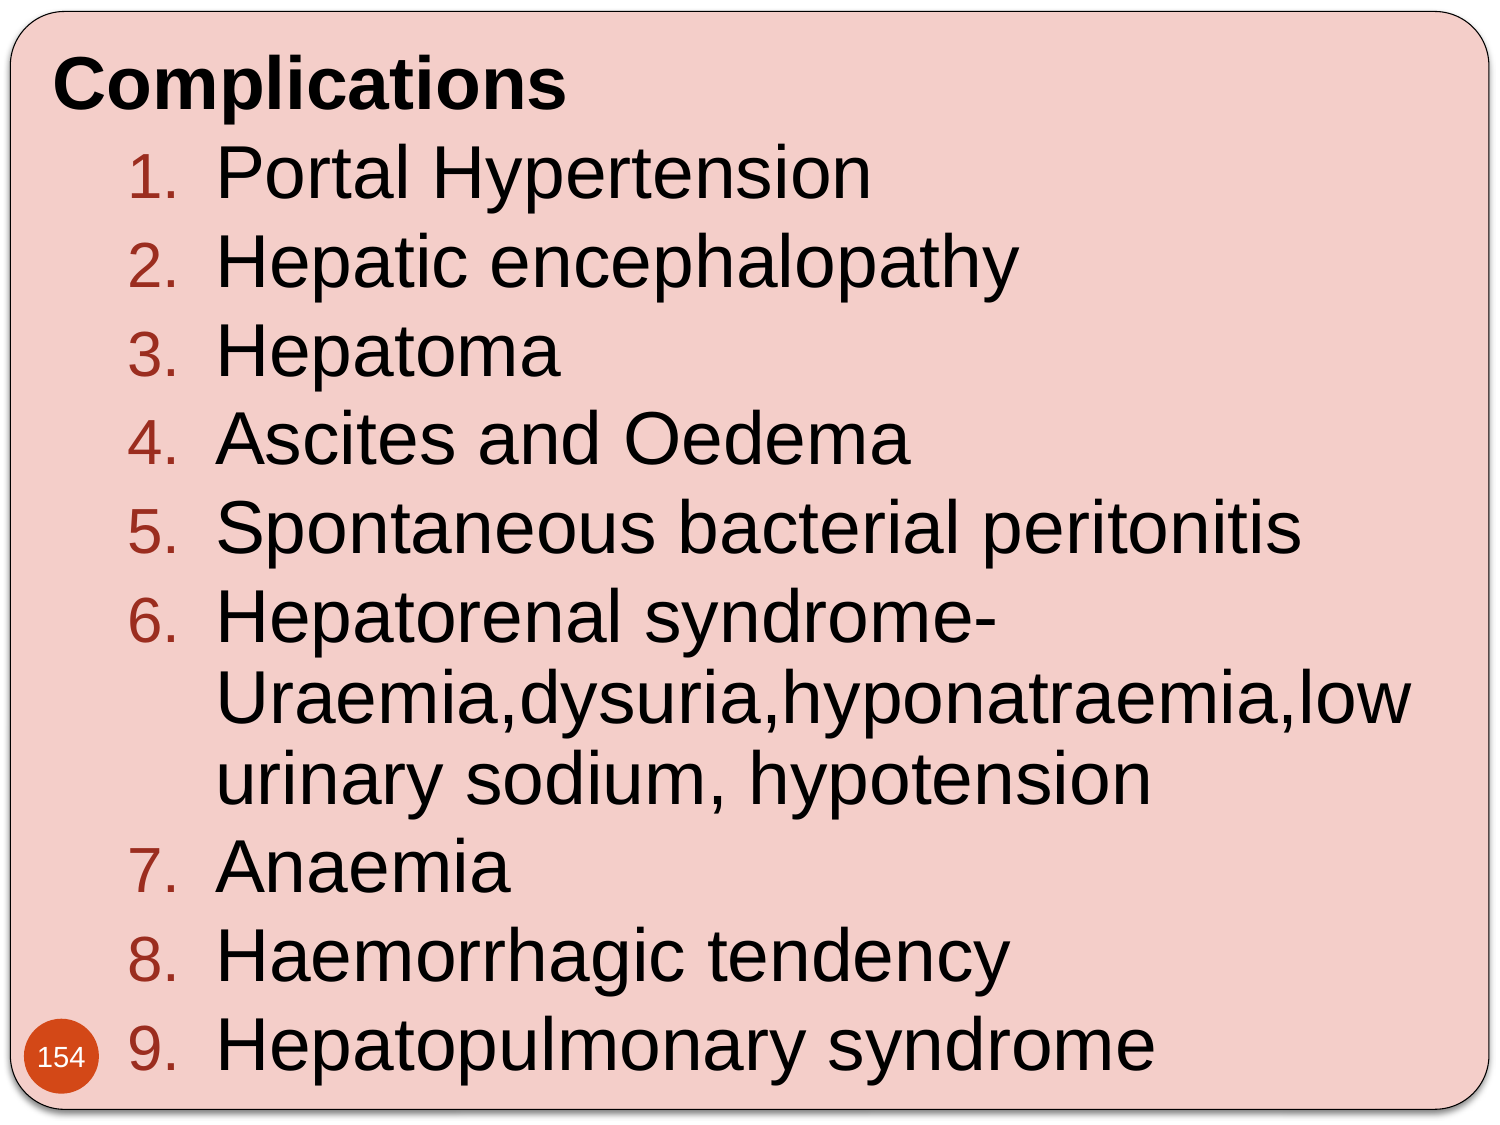

Complications
Portal Hypertension
Hepatic encephalopathy
Hepatoma
Ascites and Oedema
Spontaneous bacterial peritonitis
Hepatorenal syndrome-Uraemia,dysuria,hyponatraemia,low urinary sodium, hypotension
Anaemia
Haemorrhagic tendency
Hepatopulmonary syndrome
154